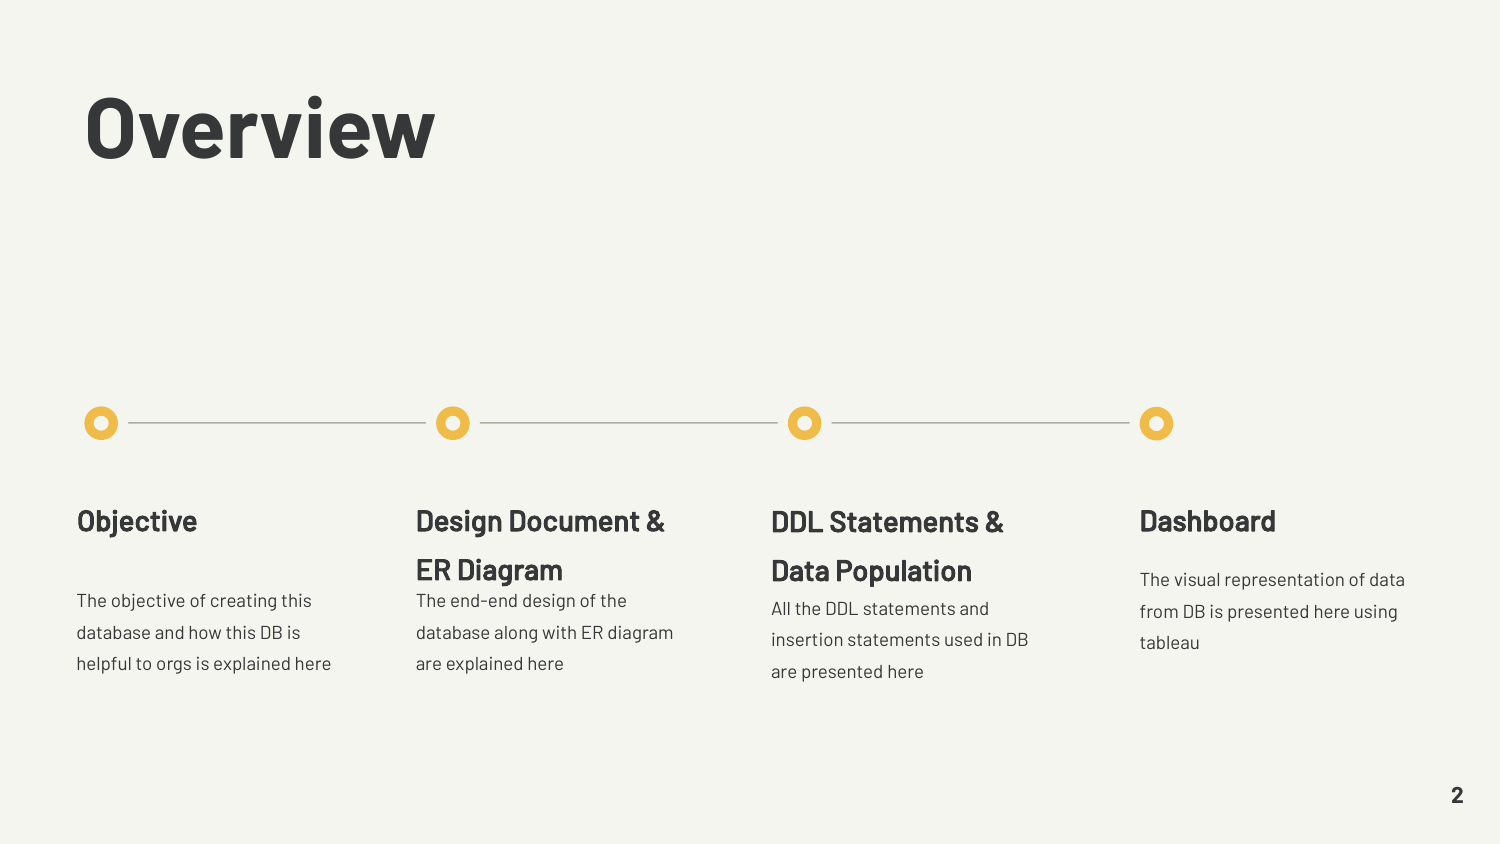

# Overview

Objective
The objective of creating this database and how this DB is helpful to orgs is explained here
Design Document & ER Diagram
The end-end design of the database along with ER diagram are explained here
Dashboard
The visual representation of data from DB is presented here using tableau
DDL Statements &
Data Population
All the DDL statements and insertion statements used in DB are presented here
2